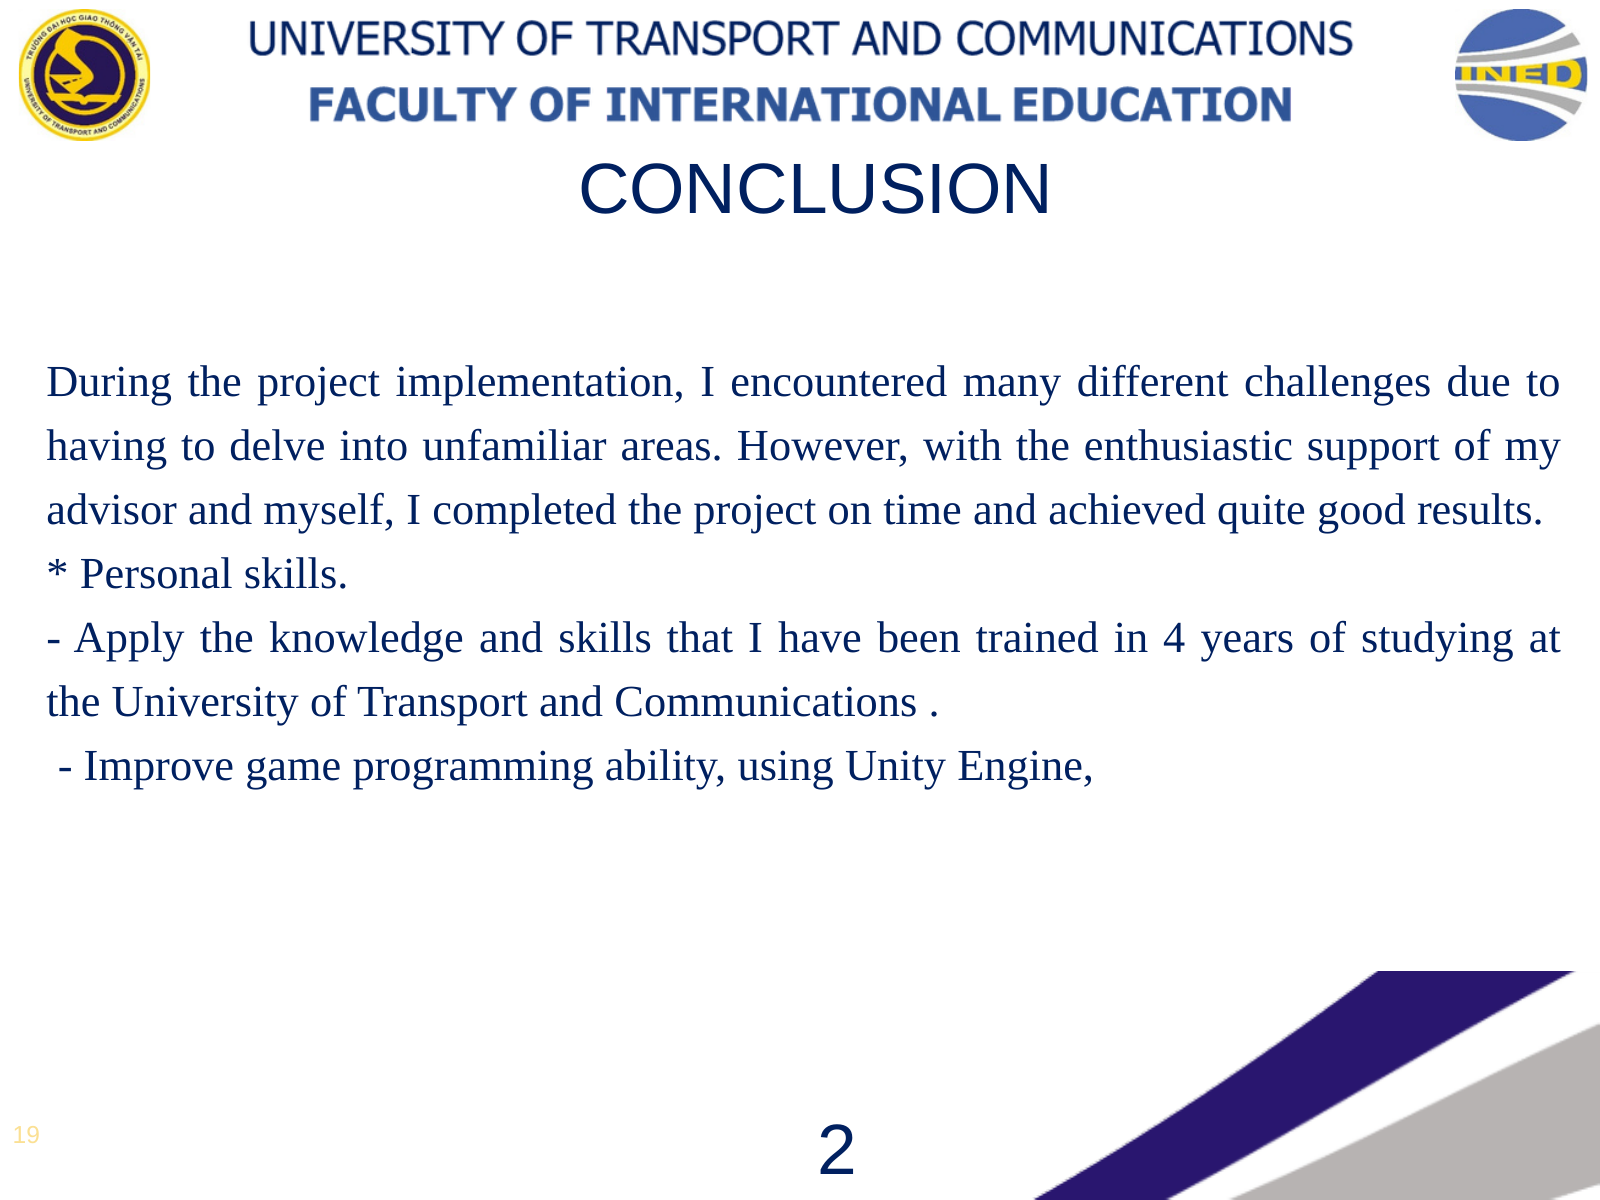

CONCLUSION
During the project implementation, I encountered many different challenges due to having to delve into unfamiliar areas. However, with the enthusiastic support of my advisor and myself, I completed the project on time and achieved quite good results.
* Personal skills.
- Apply the knowledge and skills that I have been trained in 4 years of studying at the University of Transport and Communications .
 - Improve game programming ability, using Unity Engine,

22
19